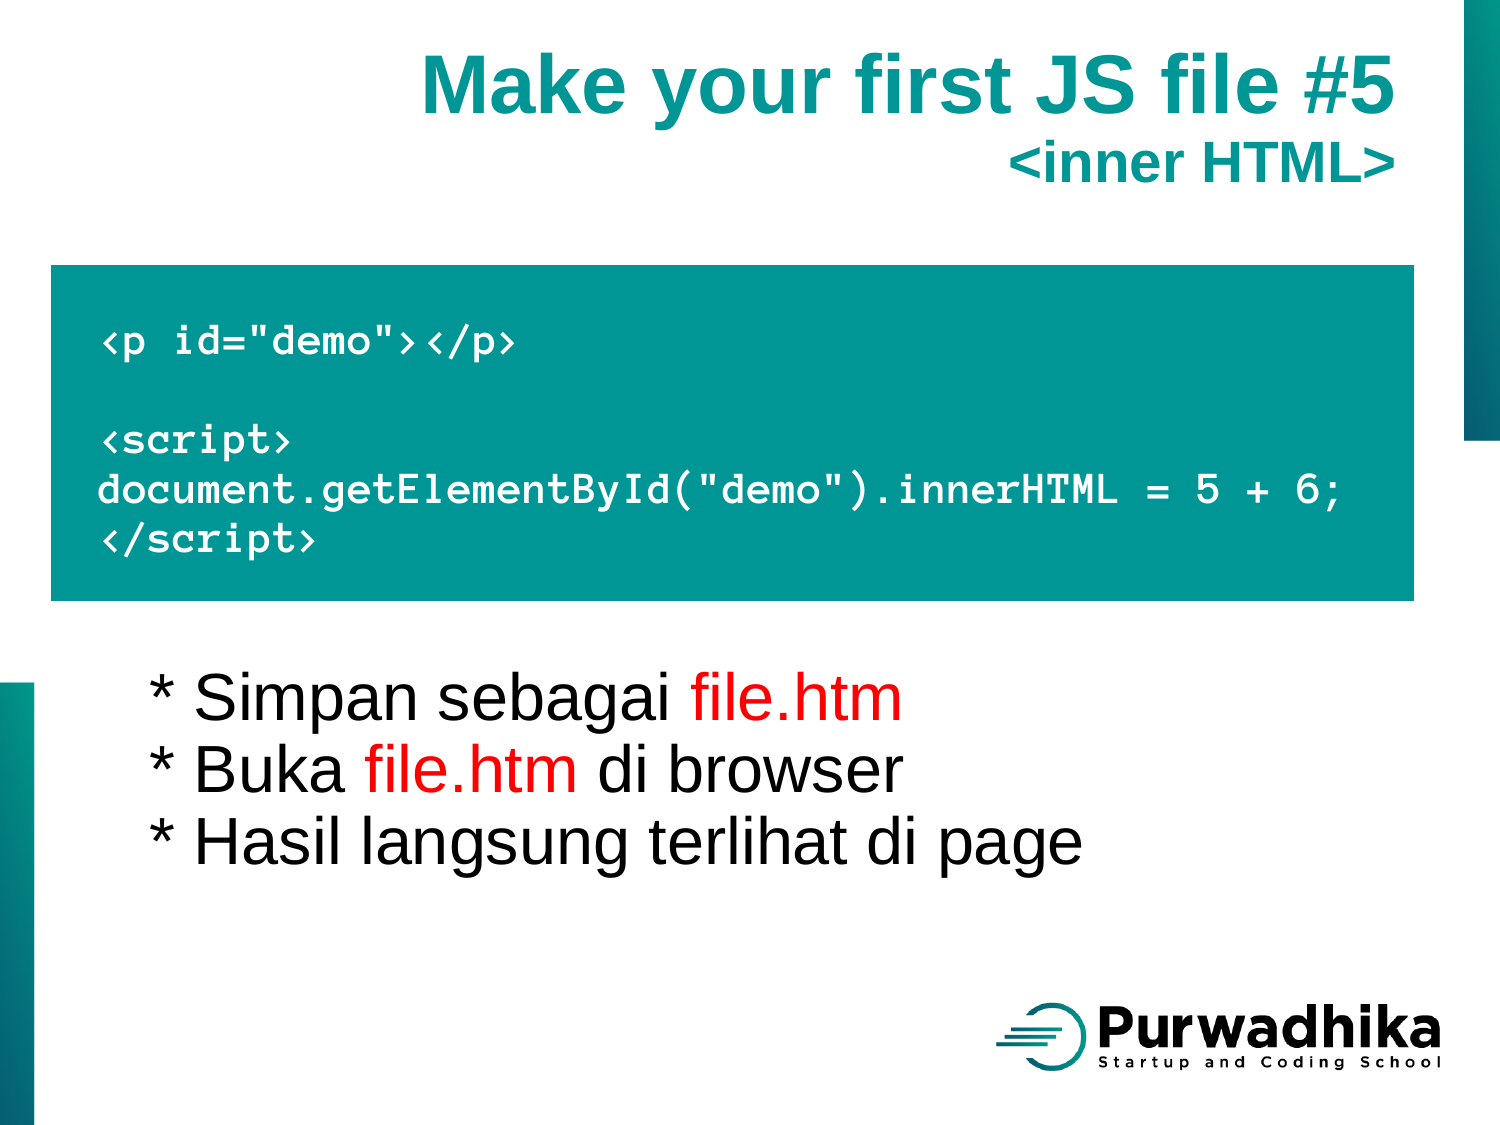

Make your first JS file #5
<inner HTML>

<p id="demo"></p>
<script>
document.getElementById("demo").innerHTML = 5 + 6;
</script>

* Simpan sebagai file.htm
* Buka file.htm di browser
* Hasil langsung terlihat di page